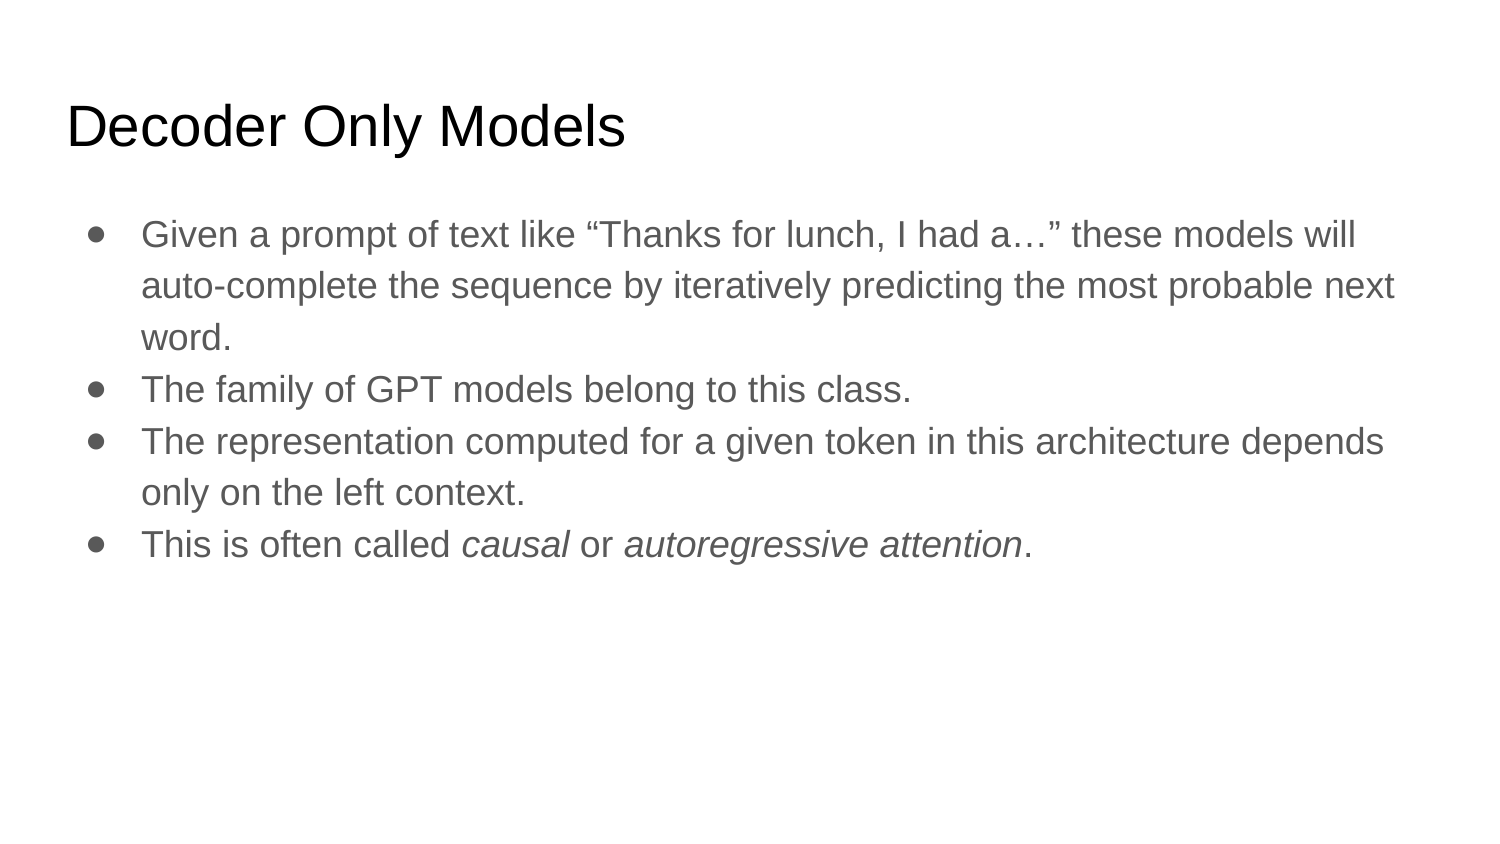

# Decoder Only Models
Given a prompt of text like “Thanks for lunch, I had a…” these models will auto-complete the sequence by iteratively predicting the most probable next word.
The family of GPT models belong to this class.
The representation computed for a given token in this architecture depends only on the left context.
This is often called causal or autoregressive attention.